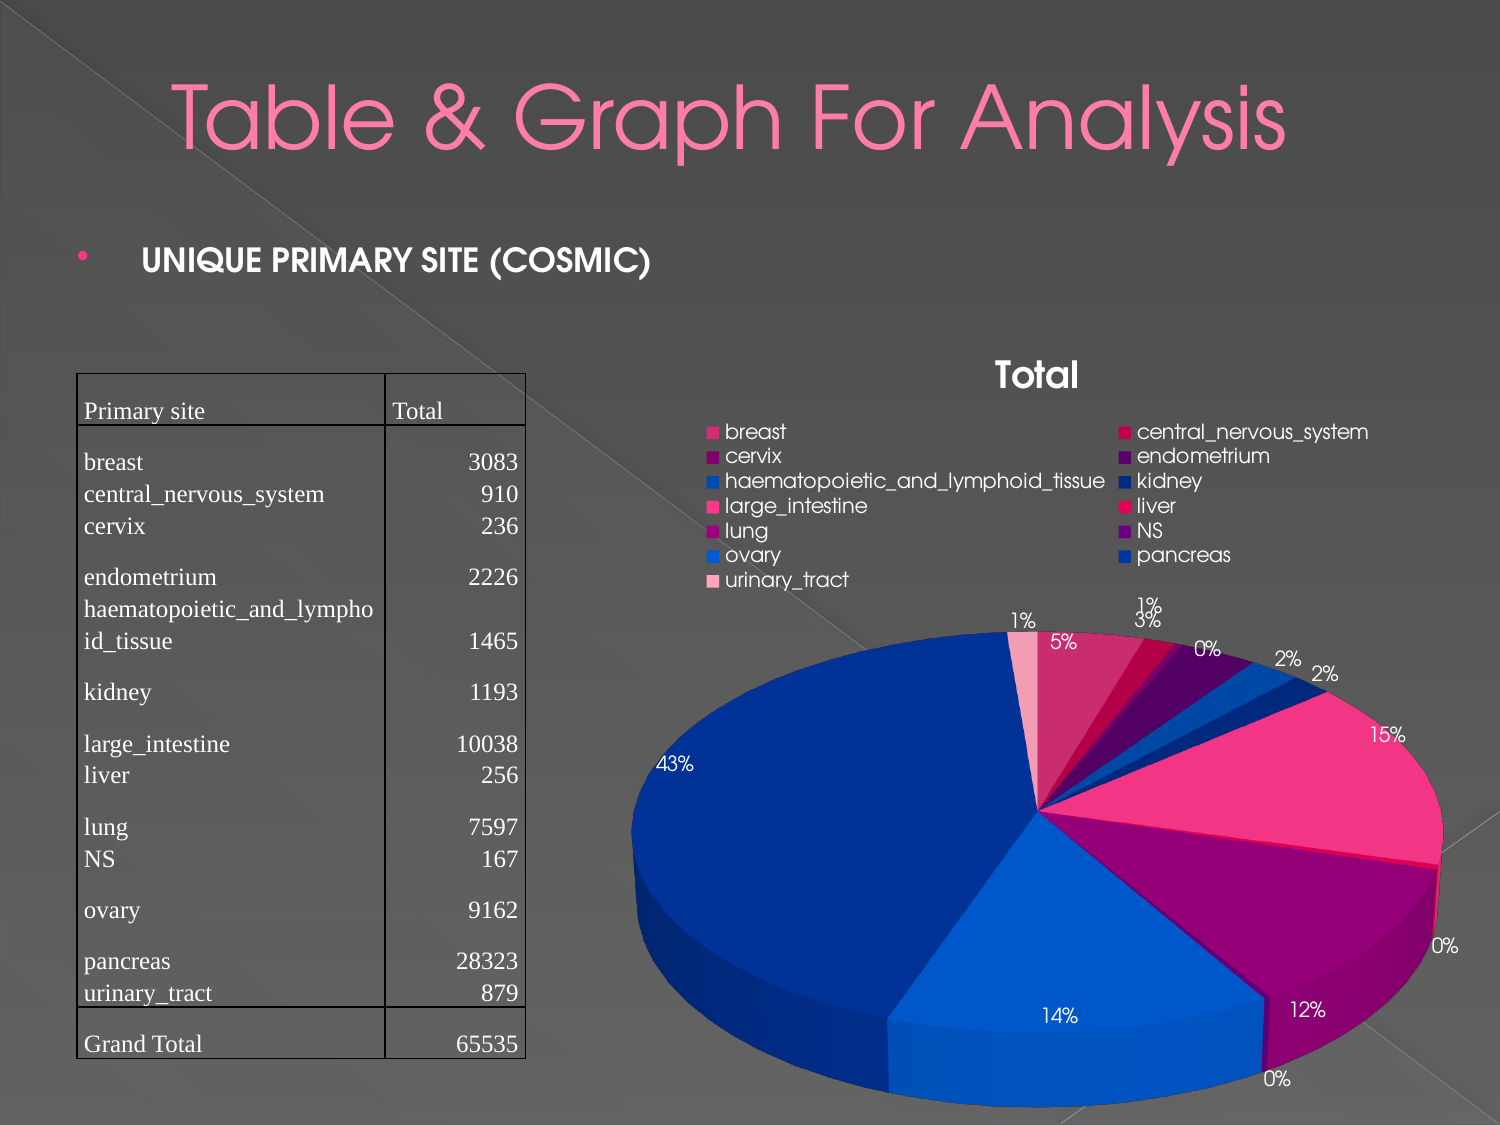

# Table & Graph For Analysis
UNIQUE PRIMARY SITE (COSMIC)

[unsupported chart]

| Primary site | Total |
| --- | --- |
| breast | 3083 |
| central\_nervous\_system | 910 |
| cervix | 236 |
| endometrium | 2226 |
| haematopoietic\_and\_lymphoid\_tissue | 1465 |
| kidney | 1193 |
| large\_intestine | 10038 |
| liver | 256 |
| lung | 7597 |
| NS | 167 |
| ovary | 9162 |
| pancreas | 28323 |
| urinary\_tract | 879 |
| Grand Total | 65535 |